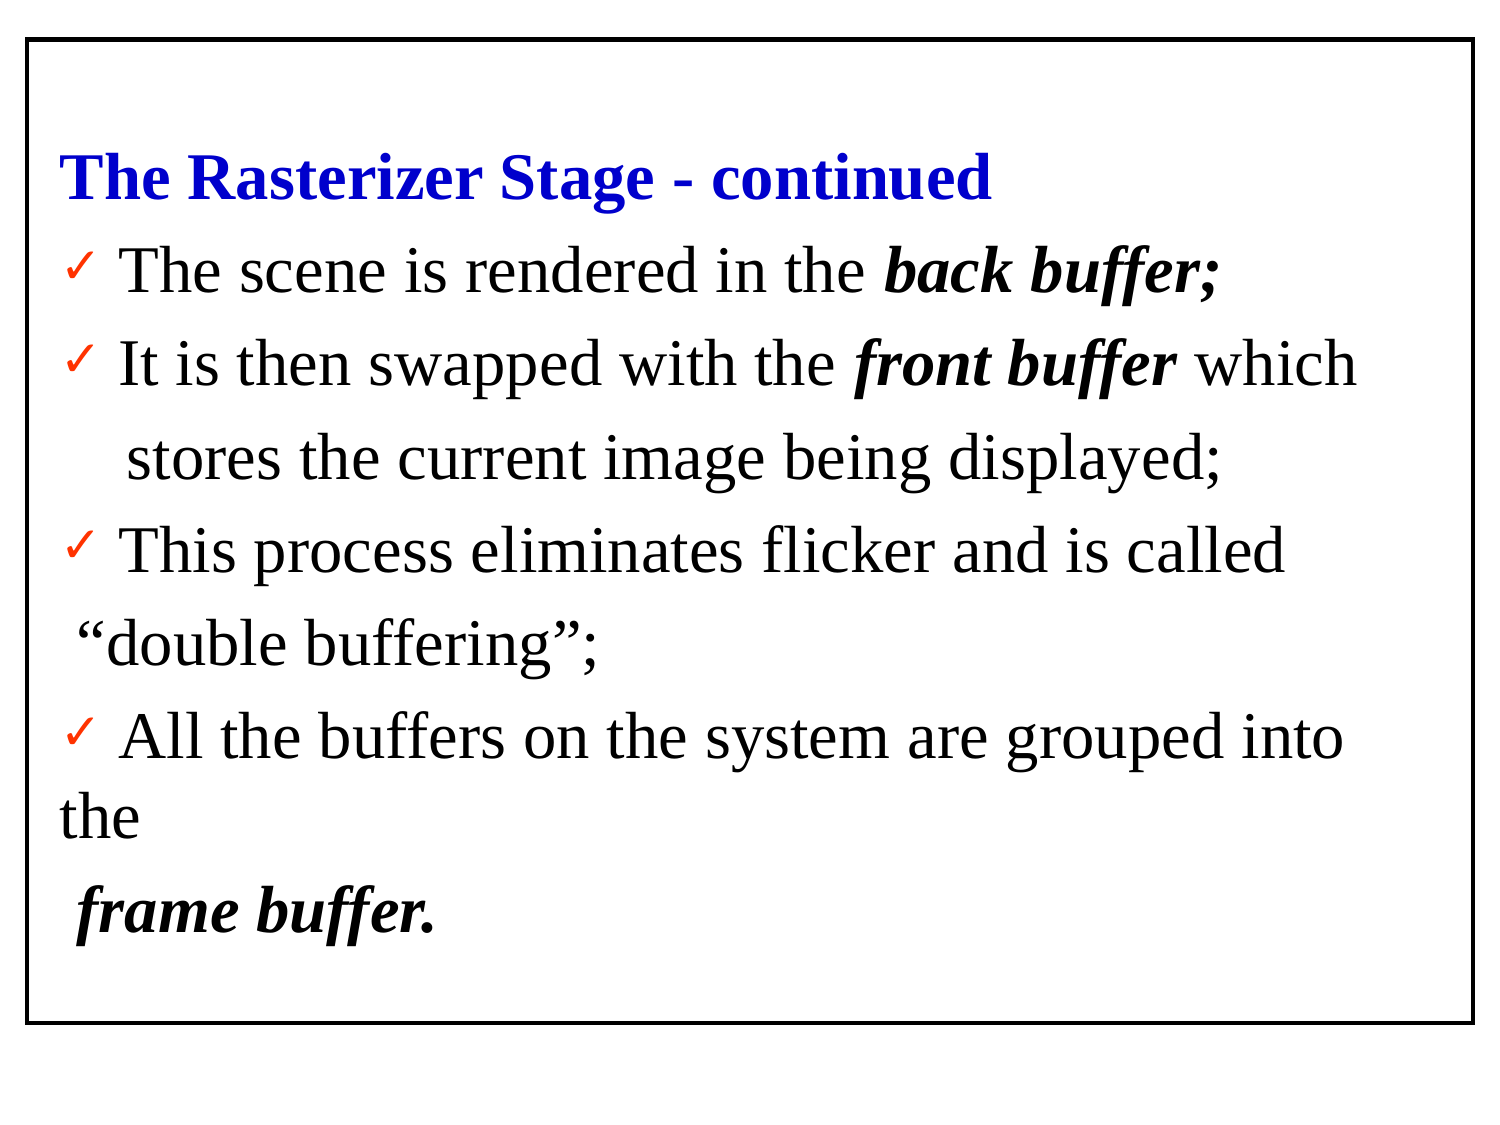

The Rasterizer Stage - continued
 The scene is rendered in the back buffer;
 It is then swapped with the front buffer which
    stores the current image being displayed;
 This process eliminates flicker and is called
 “double buffering”;
 All the buffers on the system are grouped into the
 frame buffer.